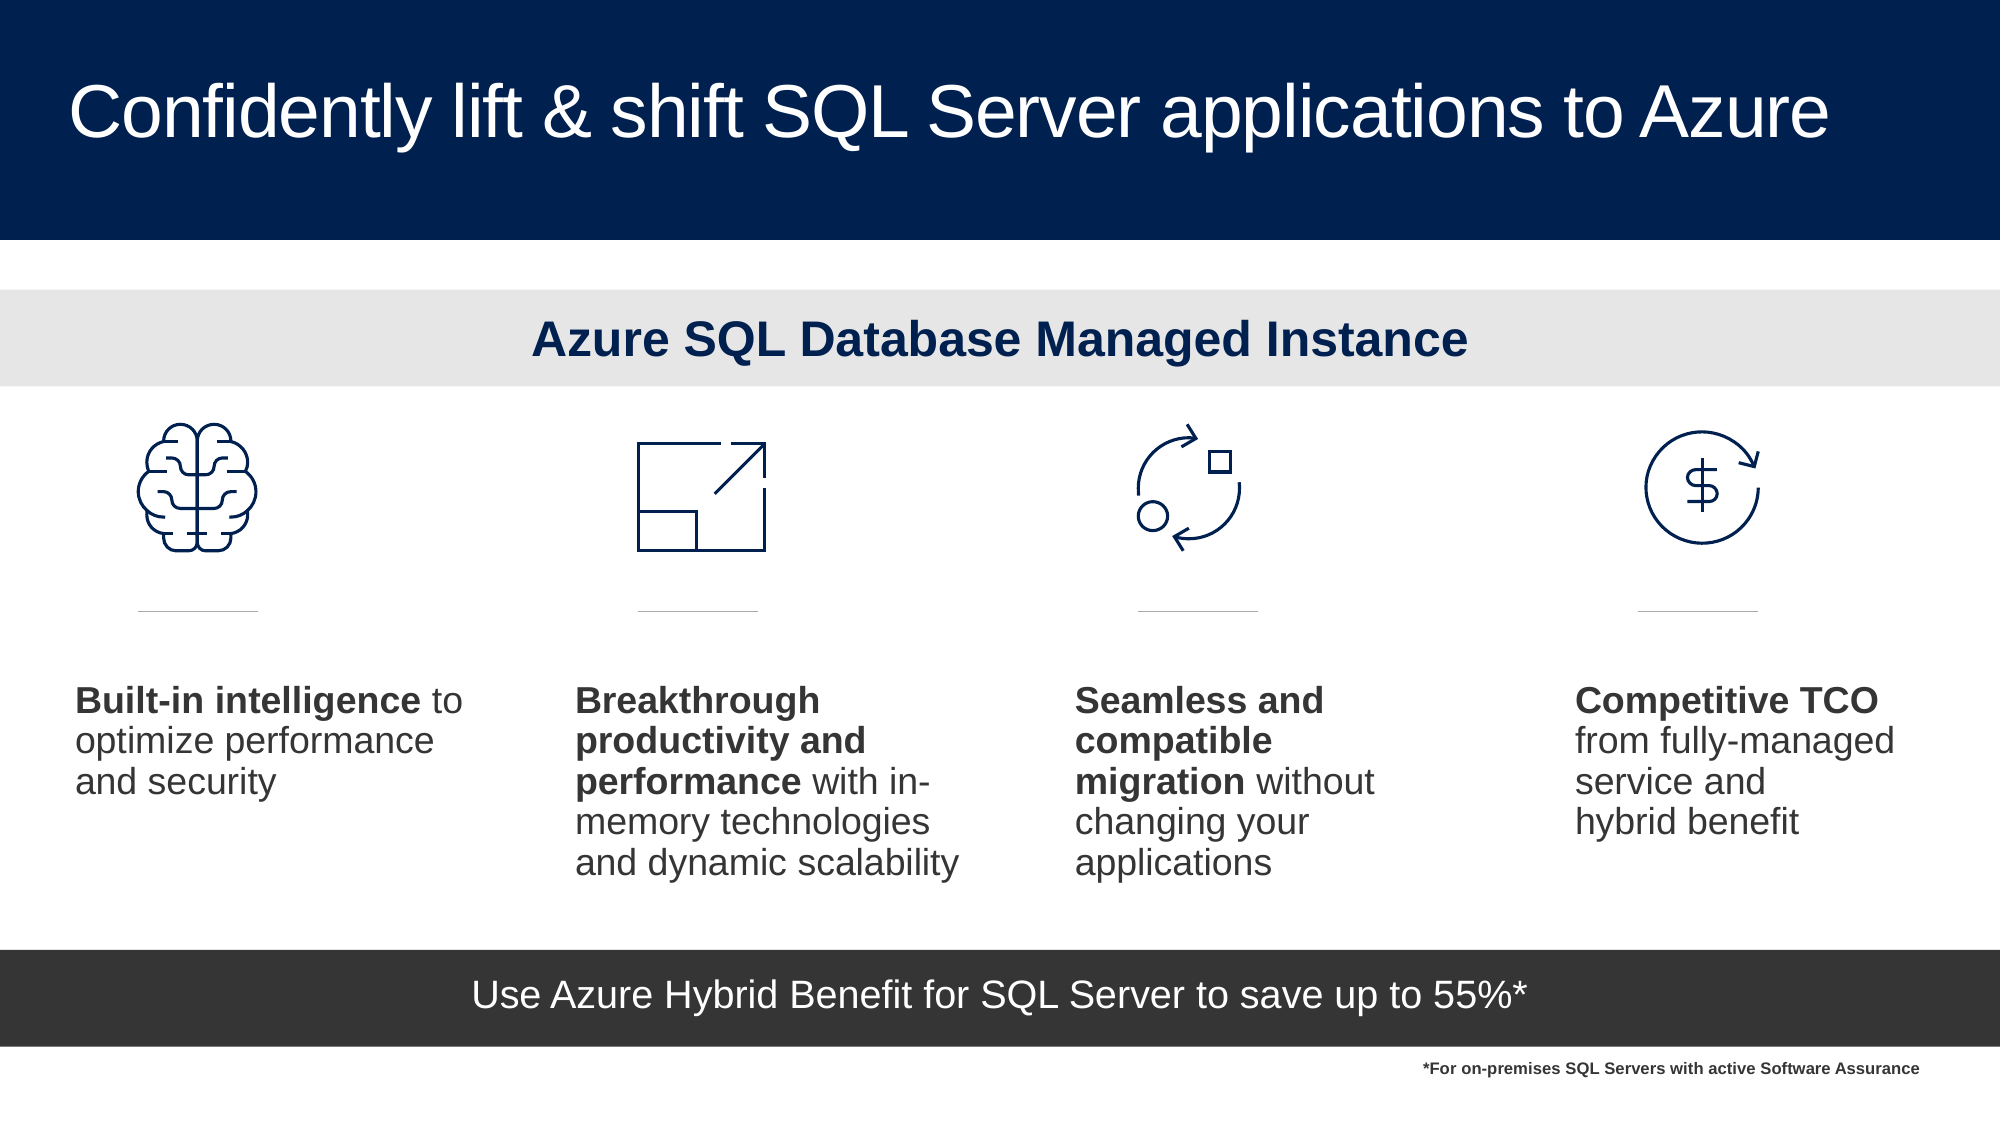

# Confidently lift & shift SQL Server applications to Azure
Azure SQL Database Managed Instance

Built-in intelligence to optimize performance
and security
Breakthrough productivity and performance with in-memory technologies and dynamic scalability
Seamless and compatible
migration without changing your applications
Competitive TCO
from fully-managed service and
hybrid benefit
Use Azure Hybrid Benefit for SQL Server to save up to 55%*
*For on-premises SQL Servers with active Software Assurance